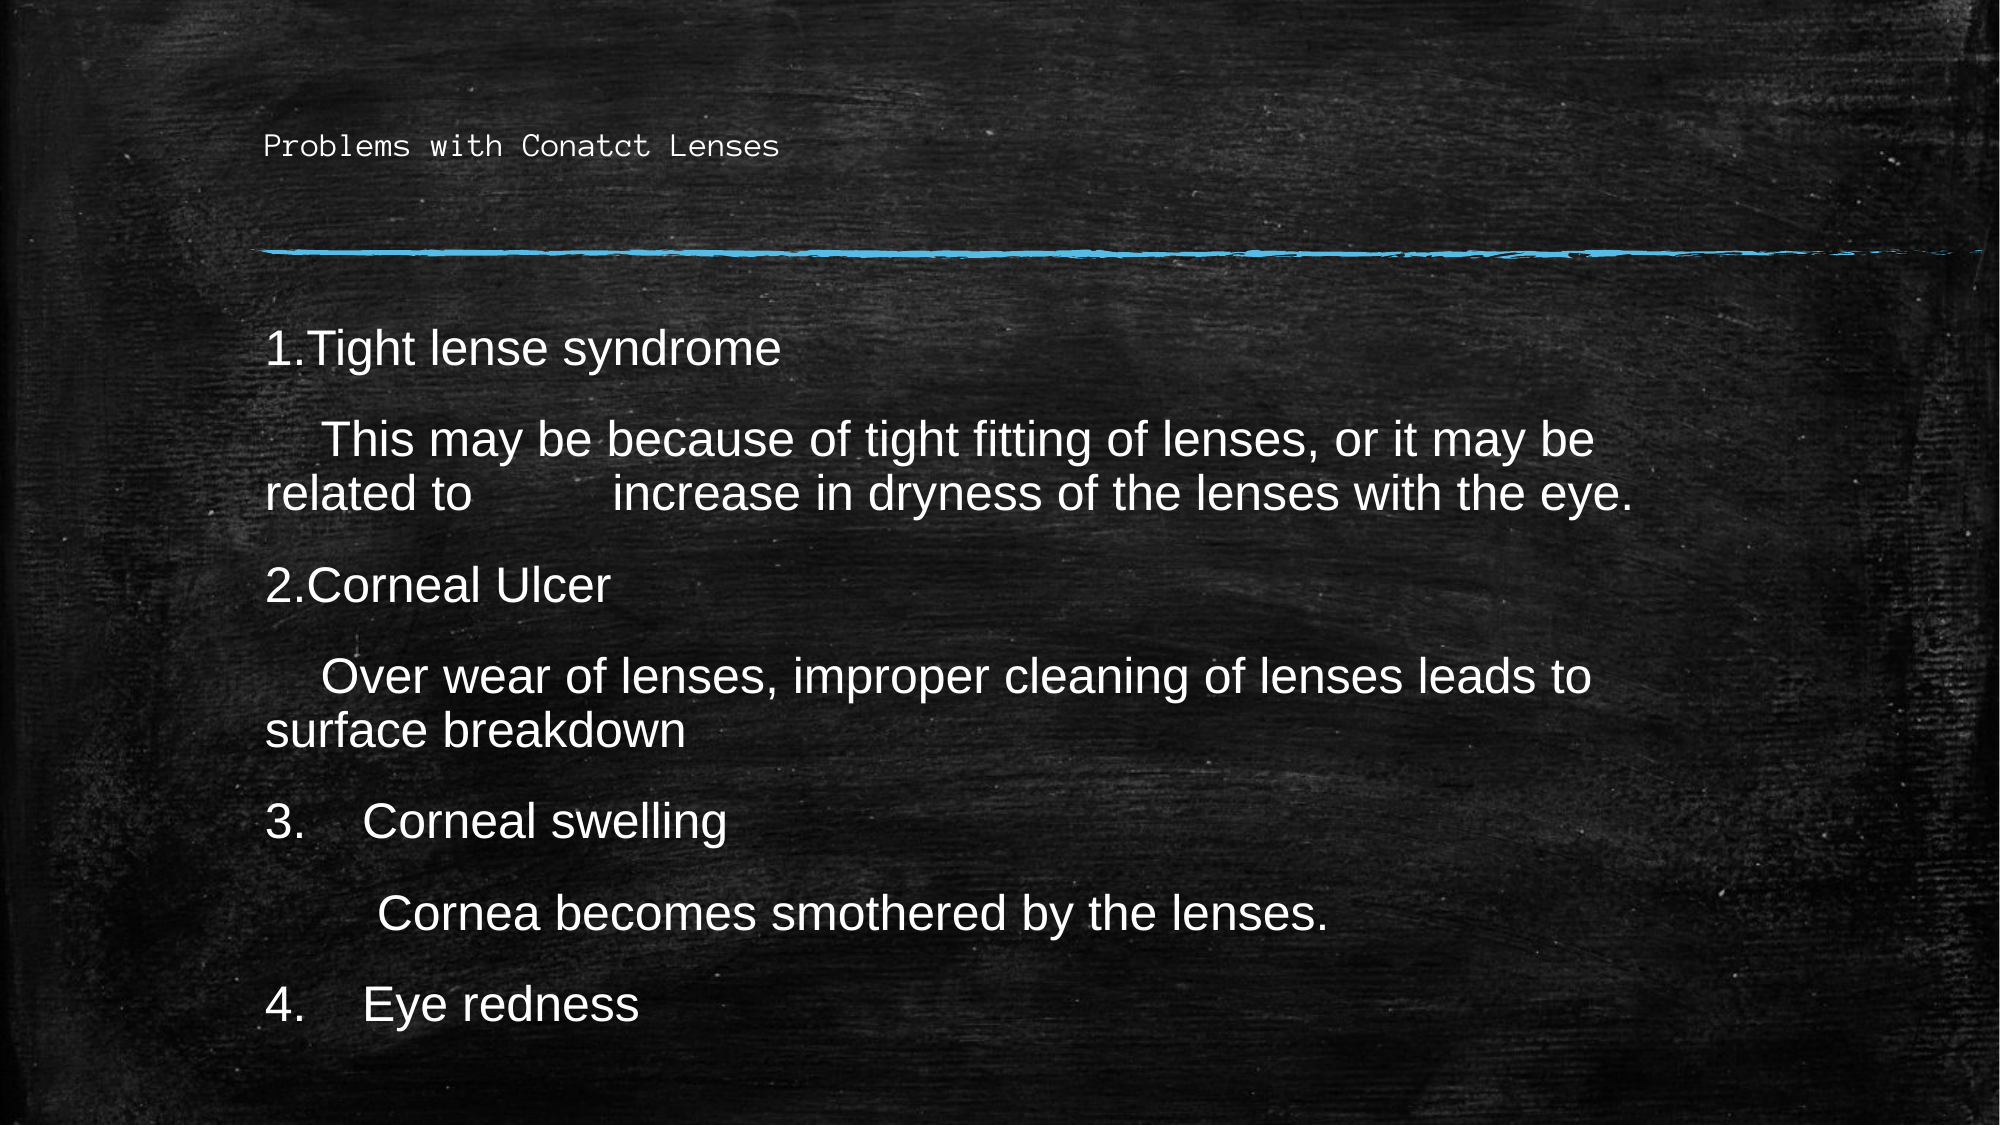

# Problems with Conatct Lenses

1.Tight lense syndrome
    This may be because of tight fitting of lenses, or it may be related to          increase in dryness of the lenses with the eye.
2.Corneal Ulcer
    Over wear of lenses, improper cleaning of lenses leads to surface breakdown
3.    Corneal swelling
        Cornea becomes smothered by the lenses.
4.    Eye redness